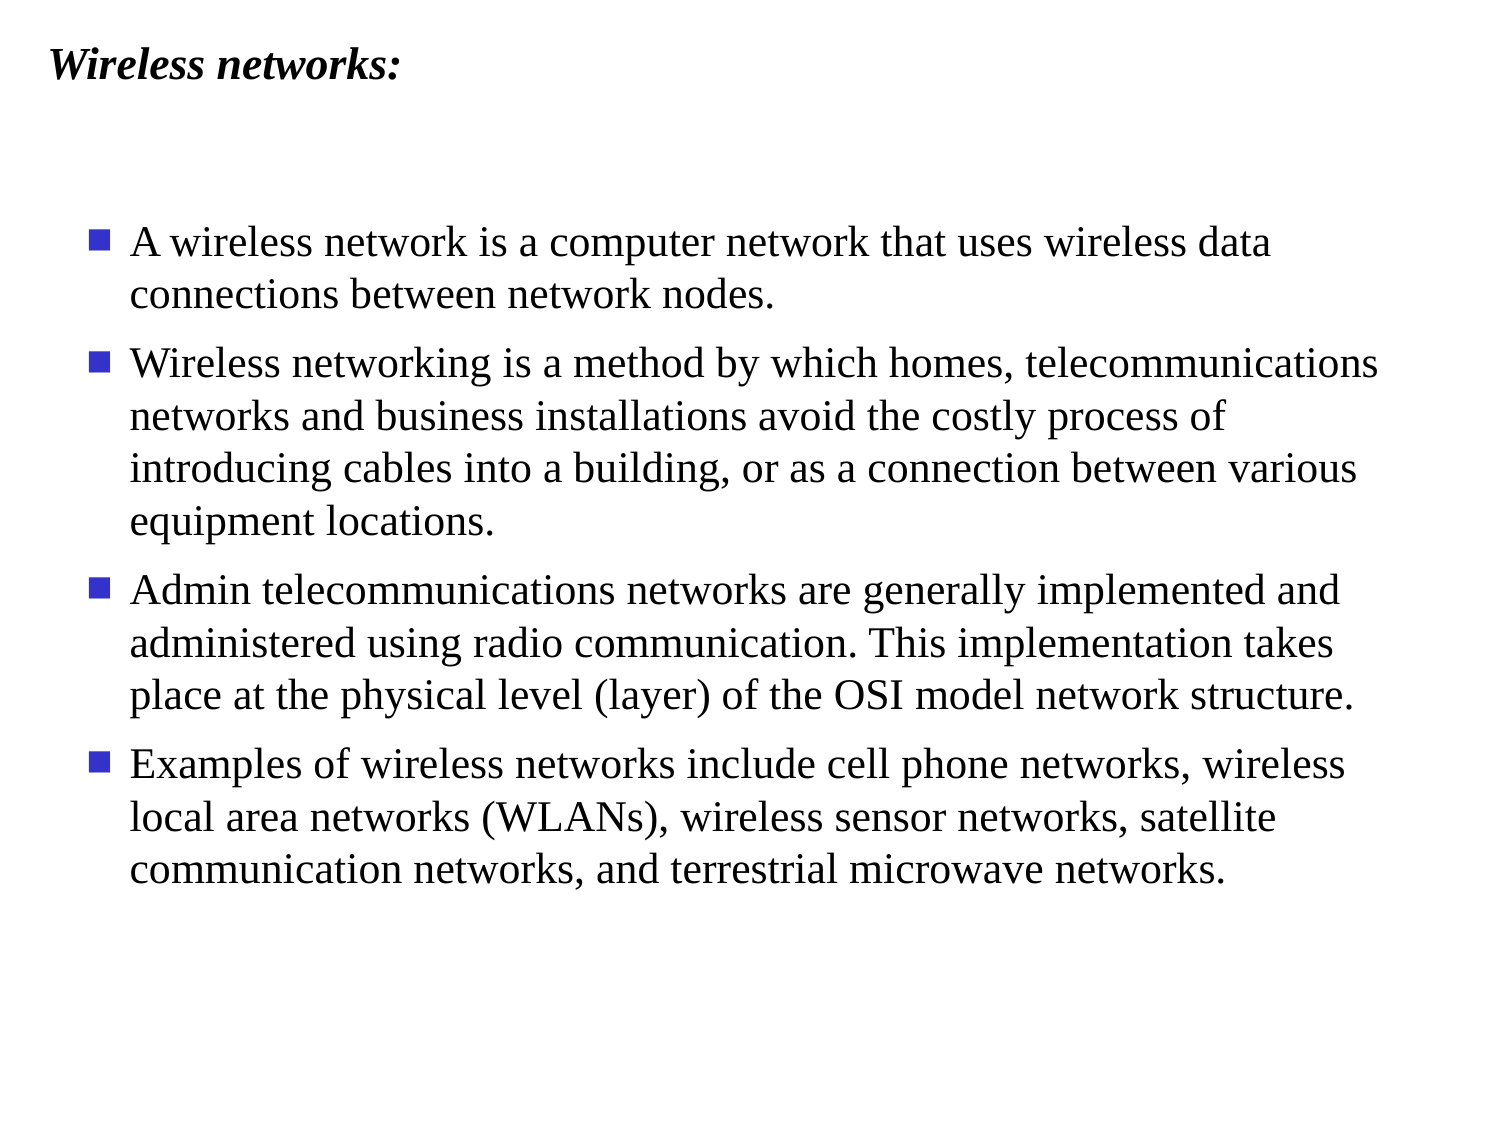

# Wireless networks:
A wireless network is a computer network that uses wireless data connections between network nodes.
Wireless networking is a method by which homes, telecommunications networks and business installations avoid the costly process of introducing cables into a building, or as a connection between various equipment locations.
Admin telecommunications networks are generally implemented and administered using radio communication. This implementation takes place at the physical level (layer) of the OSI model network structure.
Examples of wireless networks include cell phone networks, wireless local area networks (WLANs), wireless sensor networks, satellite communication networks, and terrestrial microwave networks.